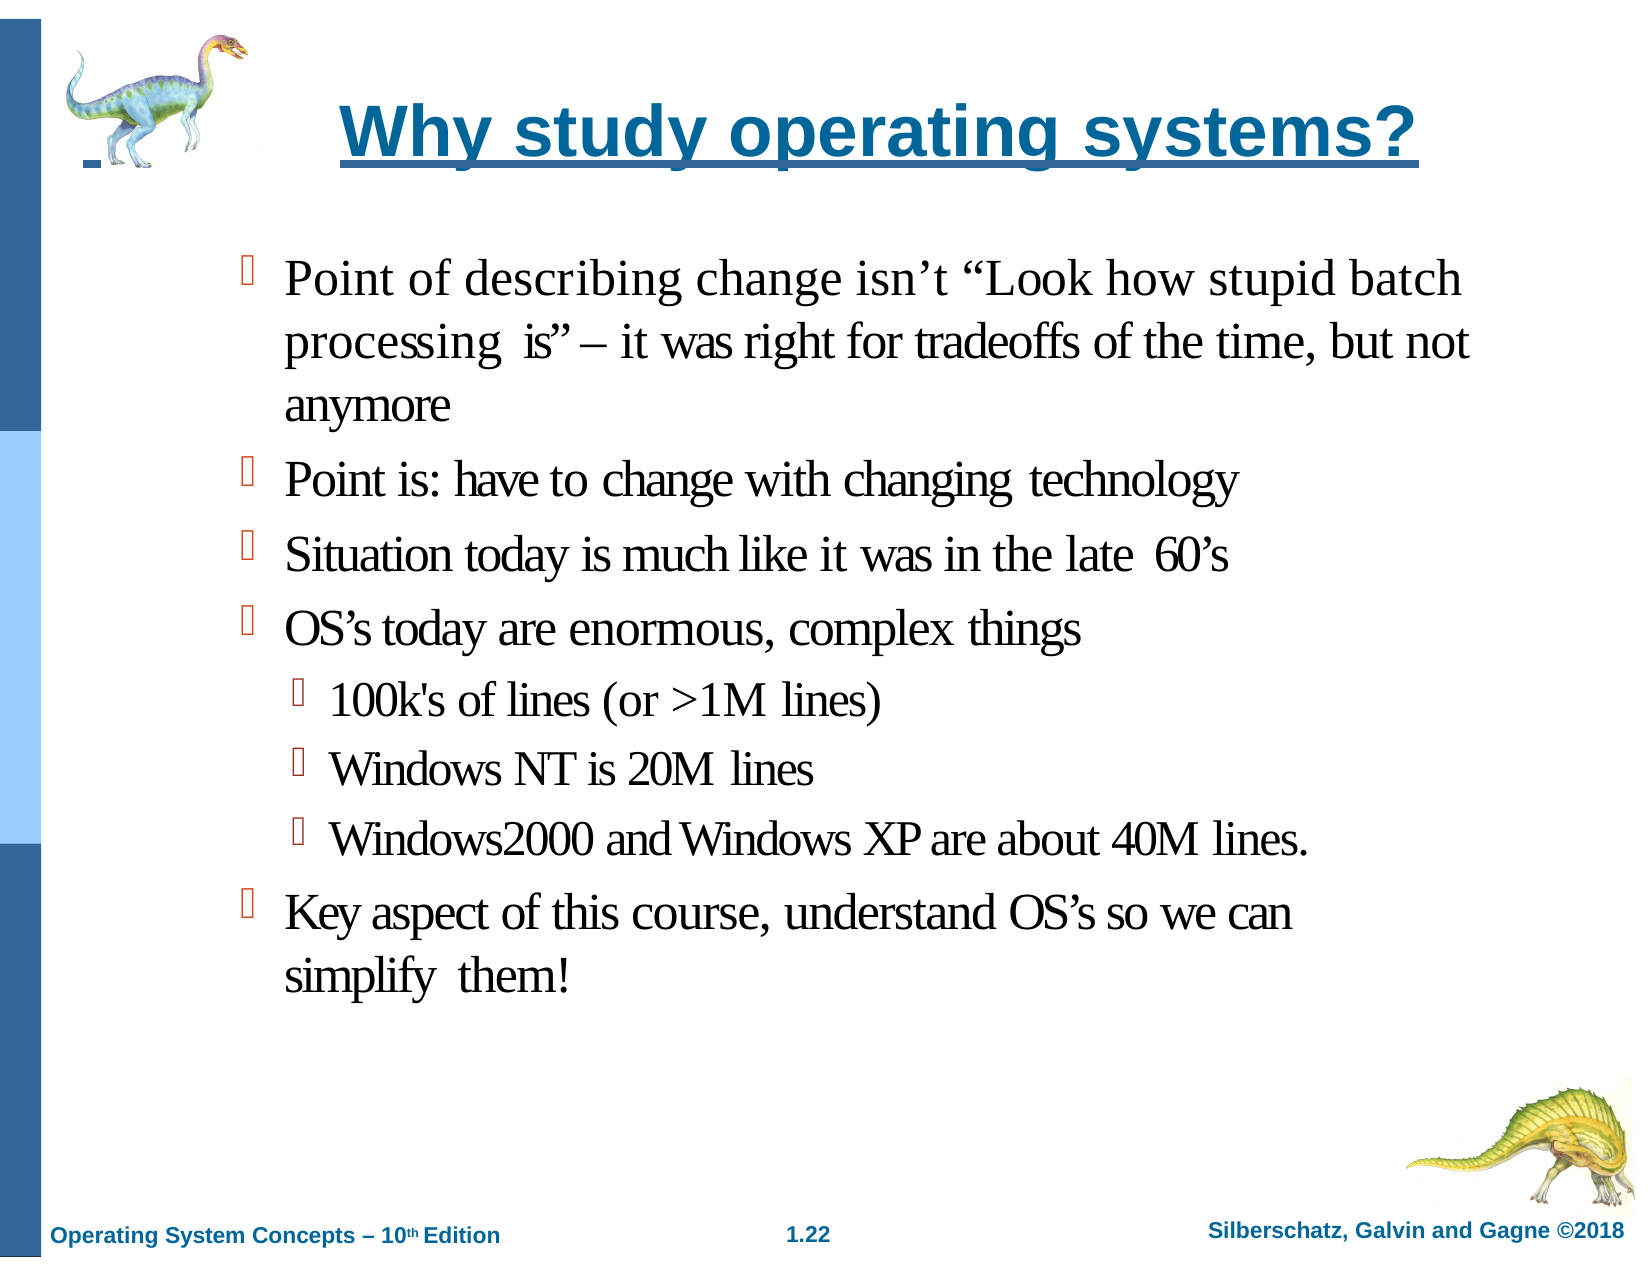

# Why study operating systems?
Point of describing change isn’t “Look how stupid batch	processing  is” – it was right for tradeoffs of the time, but not anymore
Point is: have to change with changing technology
Situation today is much like it was in the late 60’s
OS’s today are enormous, complex things
100k's of lines (or >1M lines)
Windows NT is 20M lines
Windows2000 and Windows XP are about 40M lines.
Key aspect of this course, understand OS’s so we can simplify  them!

Silberschatz, Galvin and Gagne ©2018
1.22
Operating System Concepts – 10th Edition